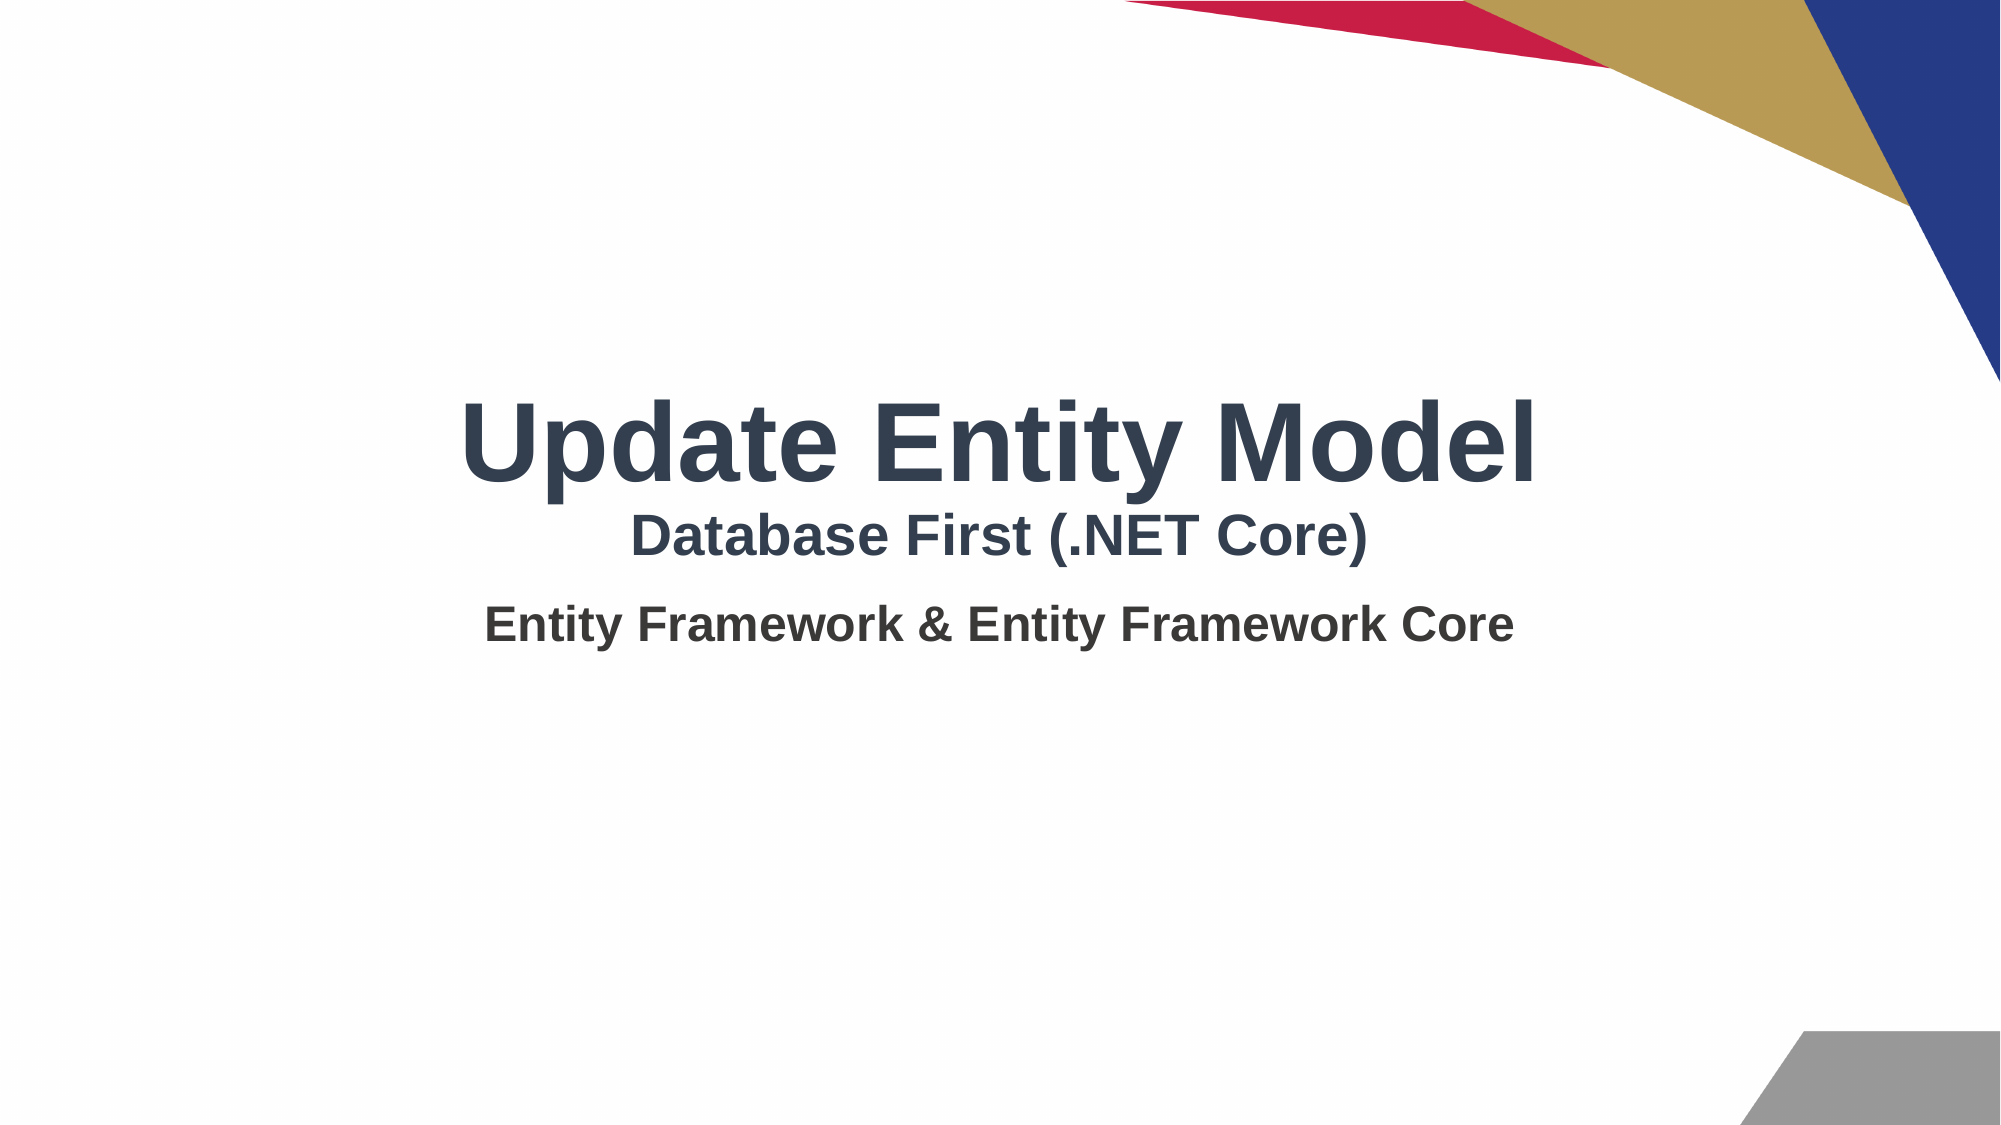

# Update Entity Model Database First (.NET Core)
Entity Framework & Entity Framework Core